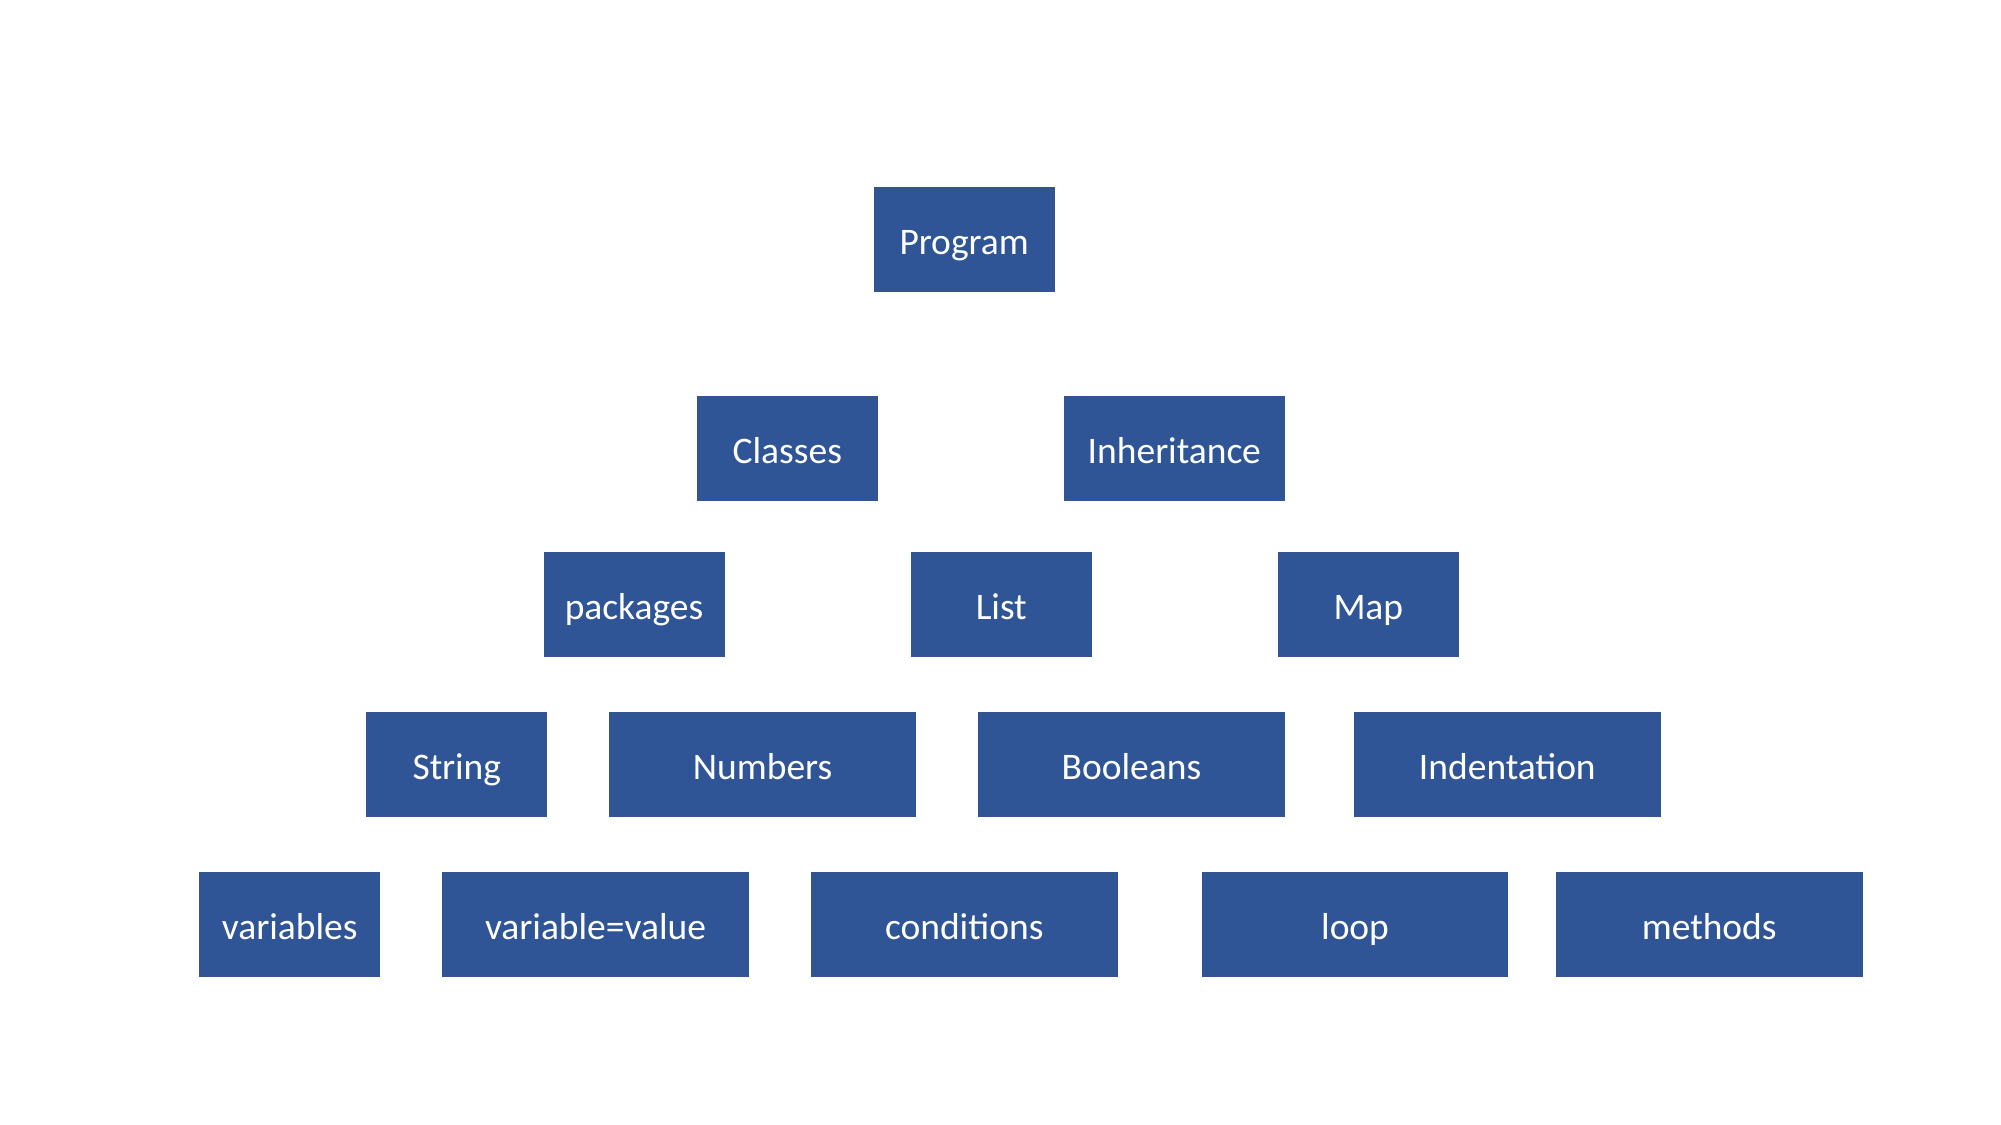

Program
Inheritance
Classes
List
Map
packages
Indentation
String
Numbers
Booleans
methods
loop
variables
variable=value
conditions